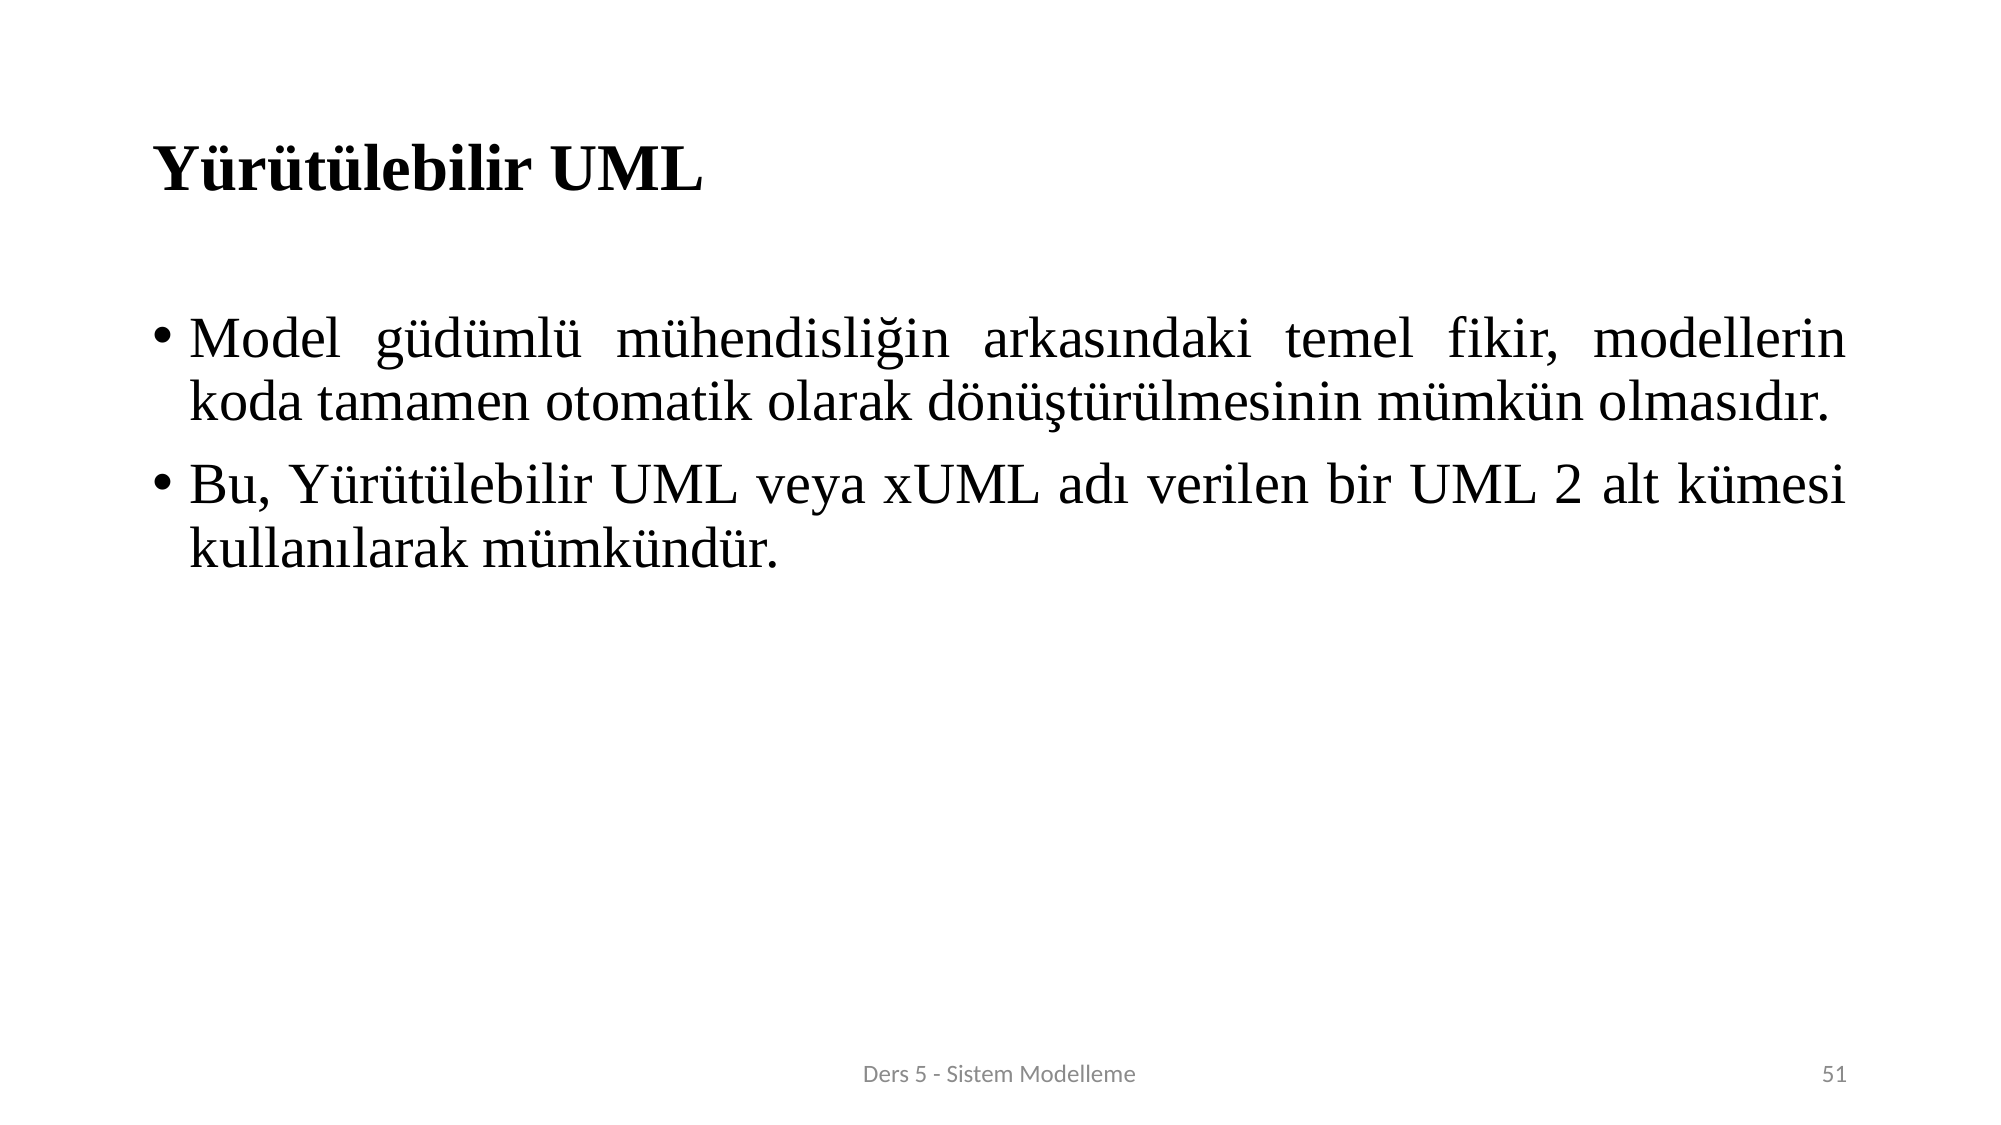

# Yürütülebilir UML
Model güdümlü mühendisliğin arkasındaki temel fikir, modellerin koda tamamen otomatik olarak dönüştürülmesinin mümkün olmasıdır.
Bu, Yürütülebilir UML veya xUML adı verilen bir UML 2 alt kümesi kullanılarak mümkündür.
Ders 5 - Sistem Modelleme
51